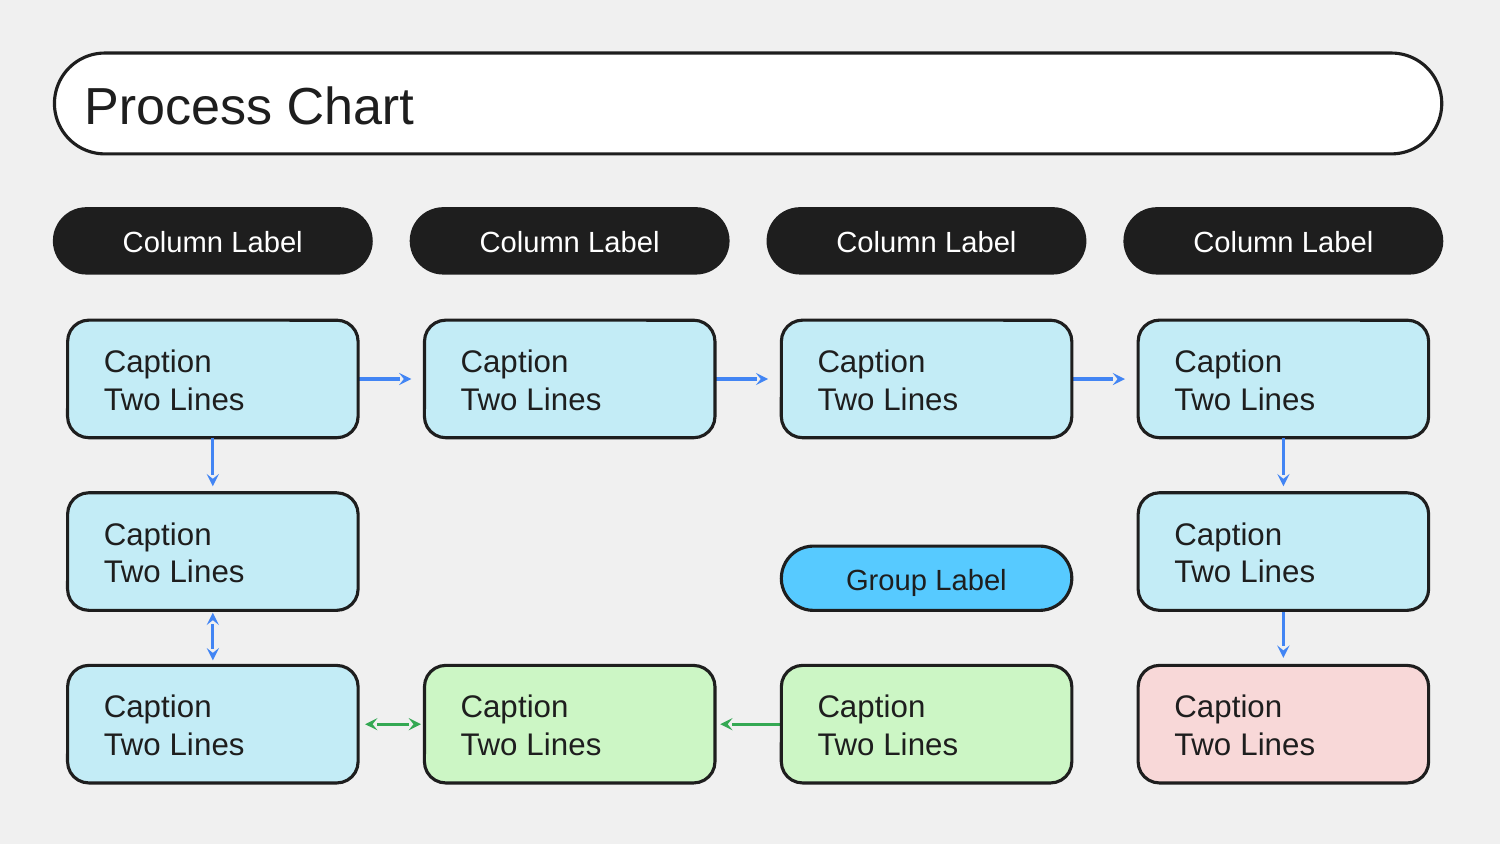

Process Chart
Column Label
Column Label
Column Label
Column Label
Caption
Two Lines
Caption
Two Lines
Caption
Two Lines
Caption
Two Lines
Caption
Two Lines
Caption
Two Lines
Group Label
Caption
Two Lines
Caption
Two Lines
Caption
Two Lines
Caption
Two Lines